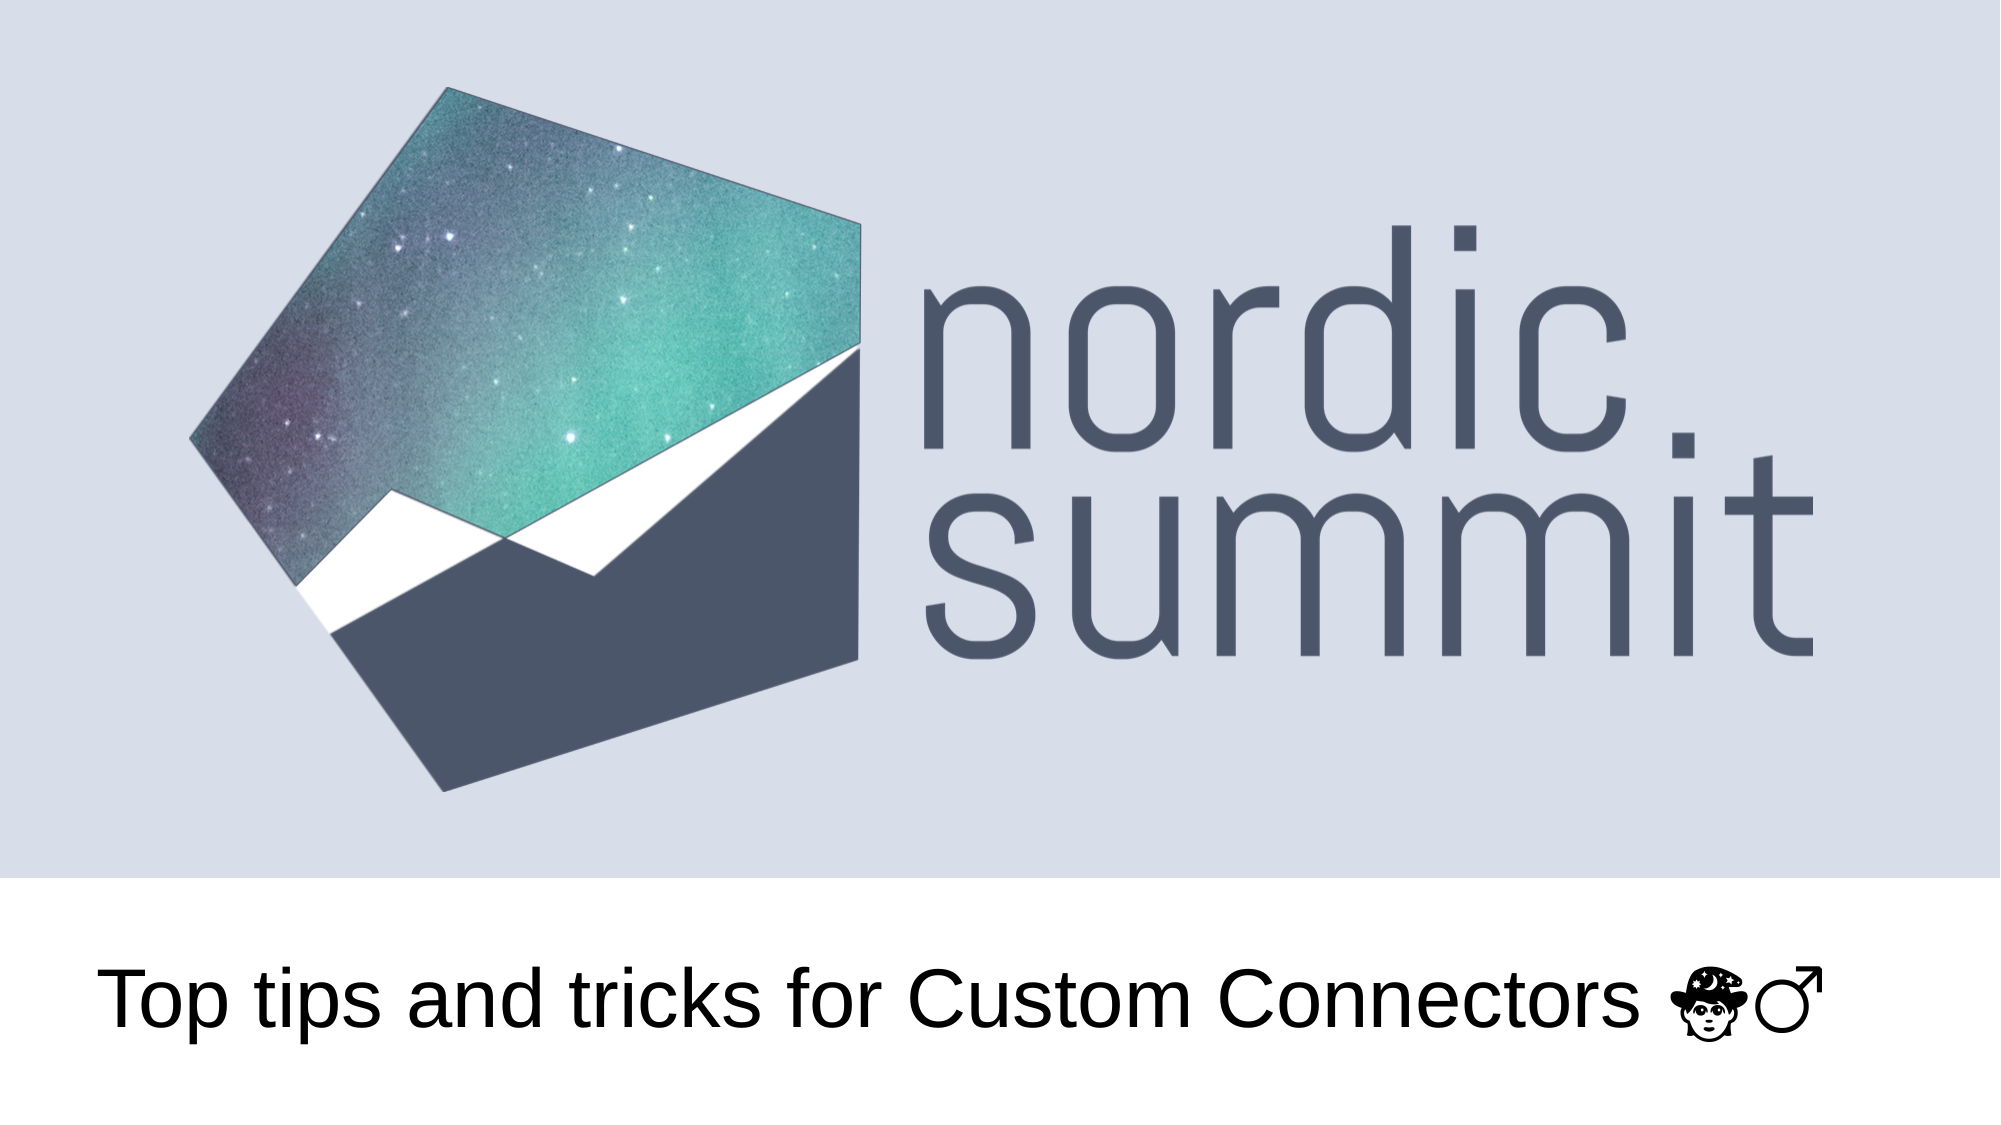

Top tips and tricks for Custom Connectors 🧙‍♂️